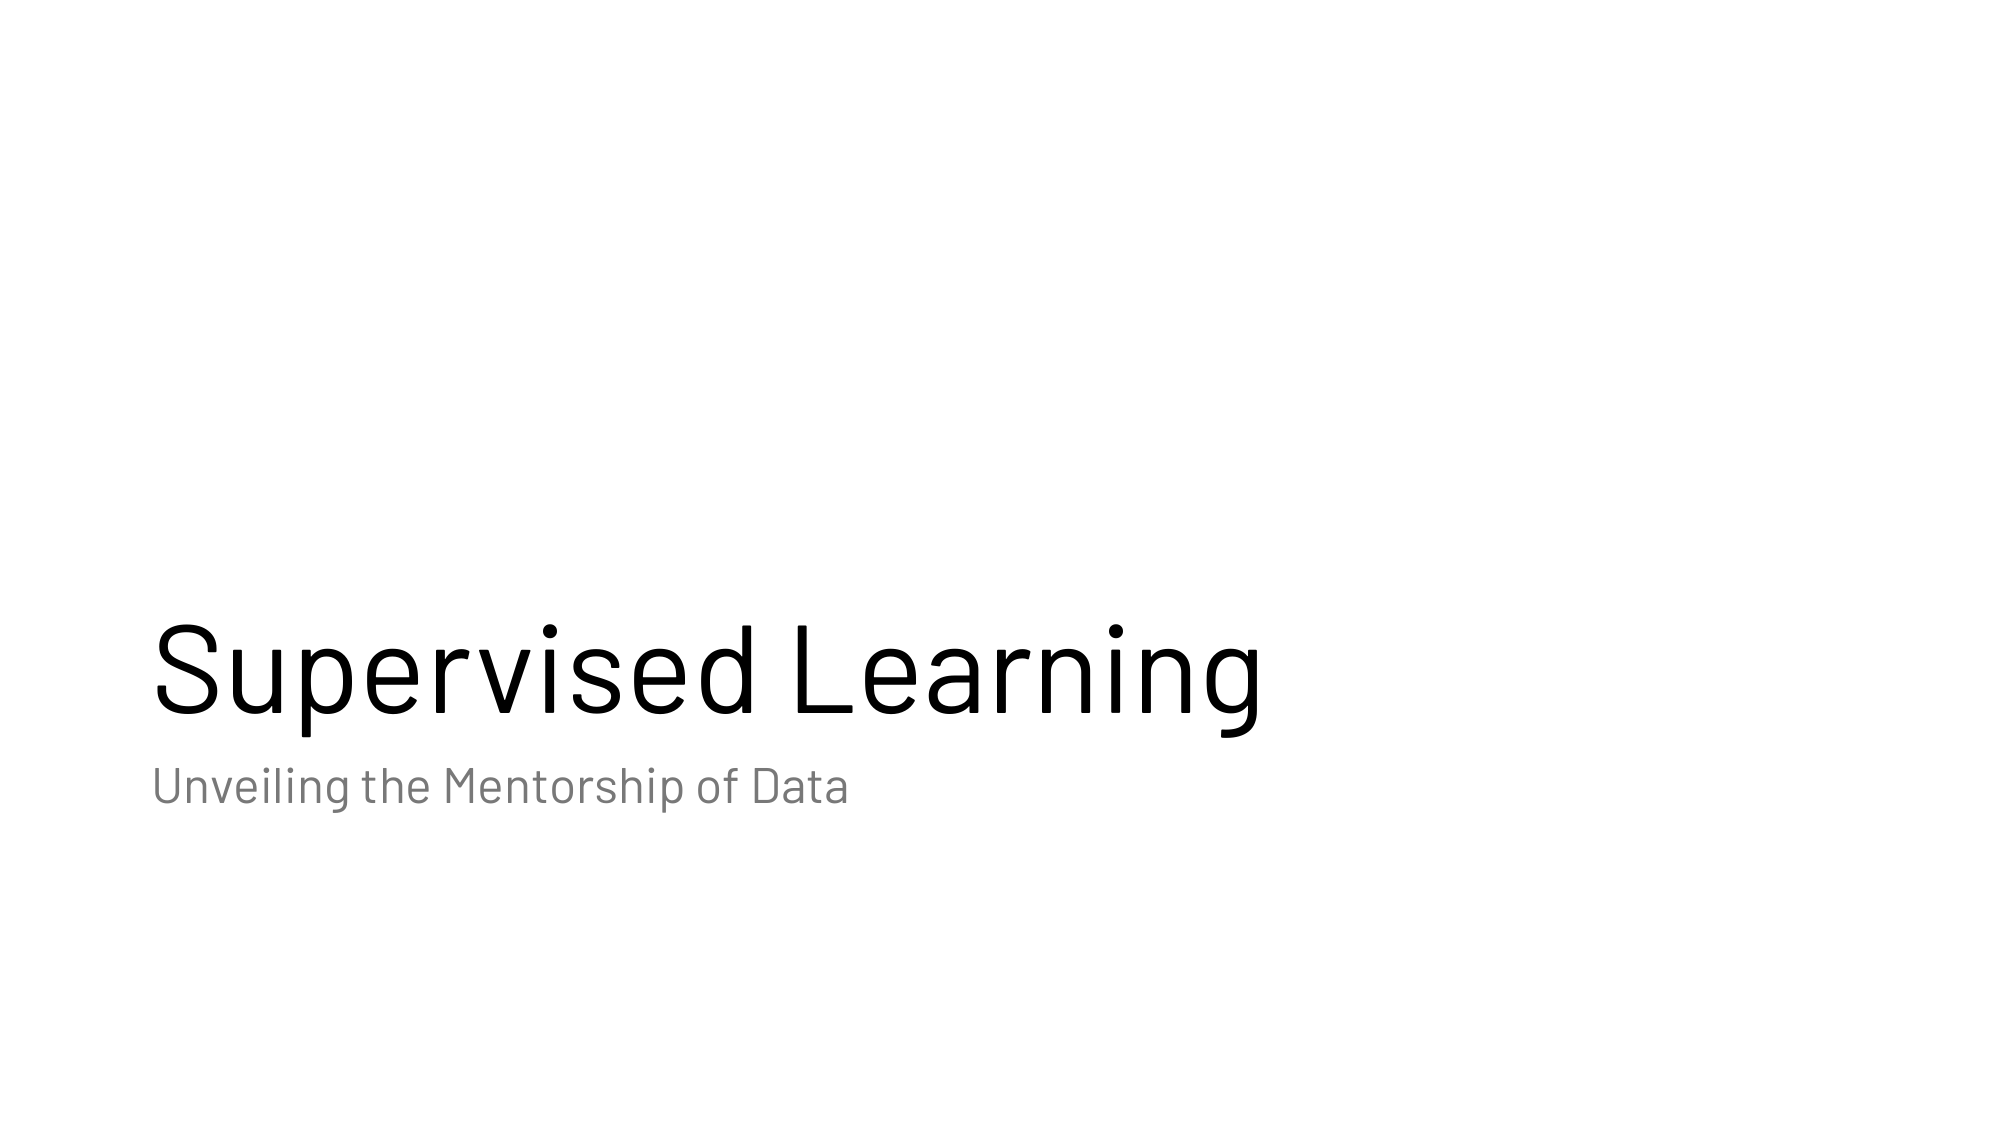

# Supervised Learning
Unveiling the Mentorship of Data